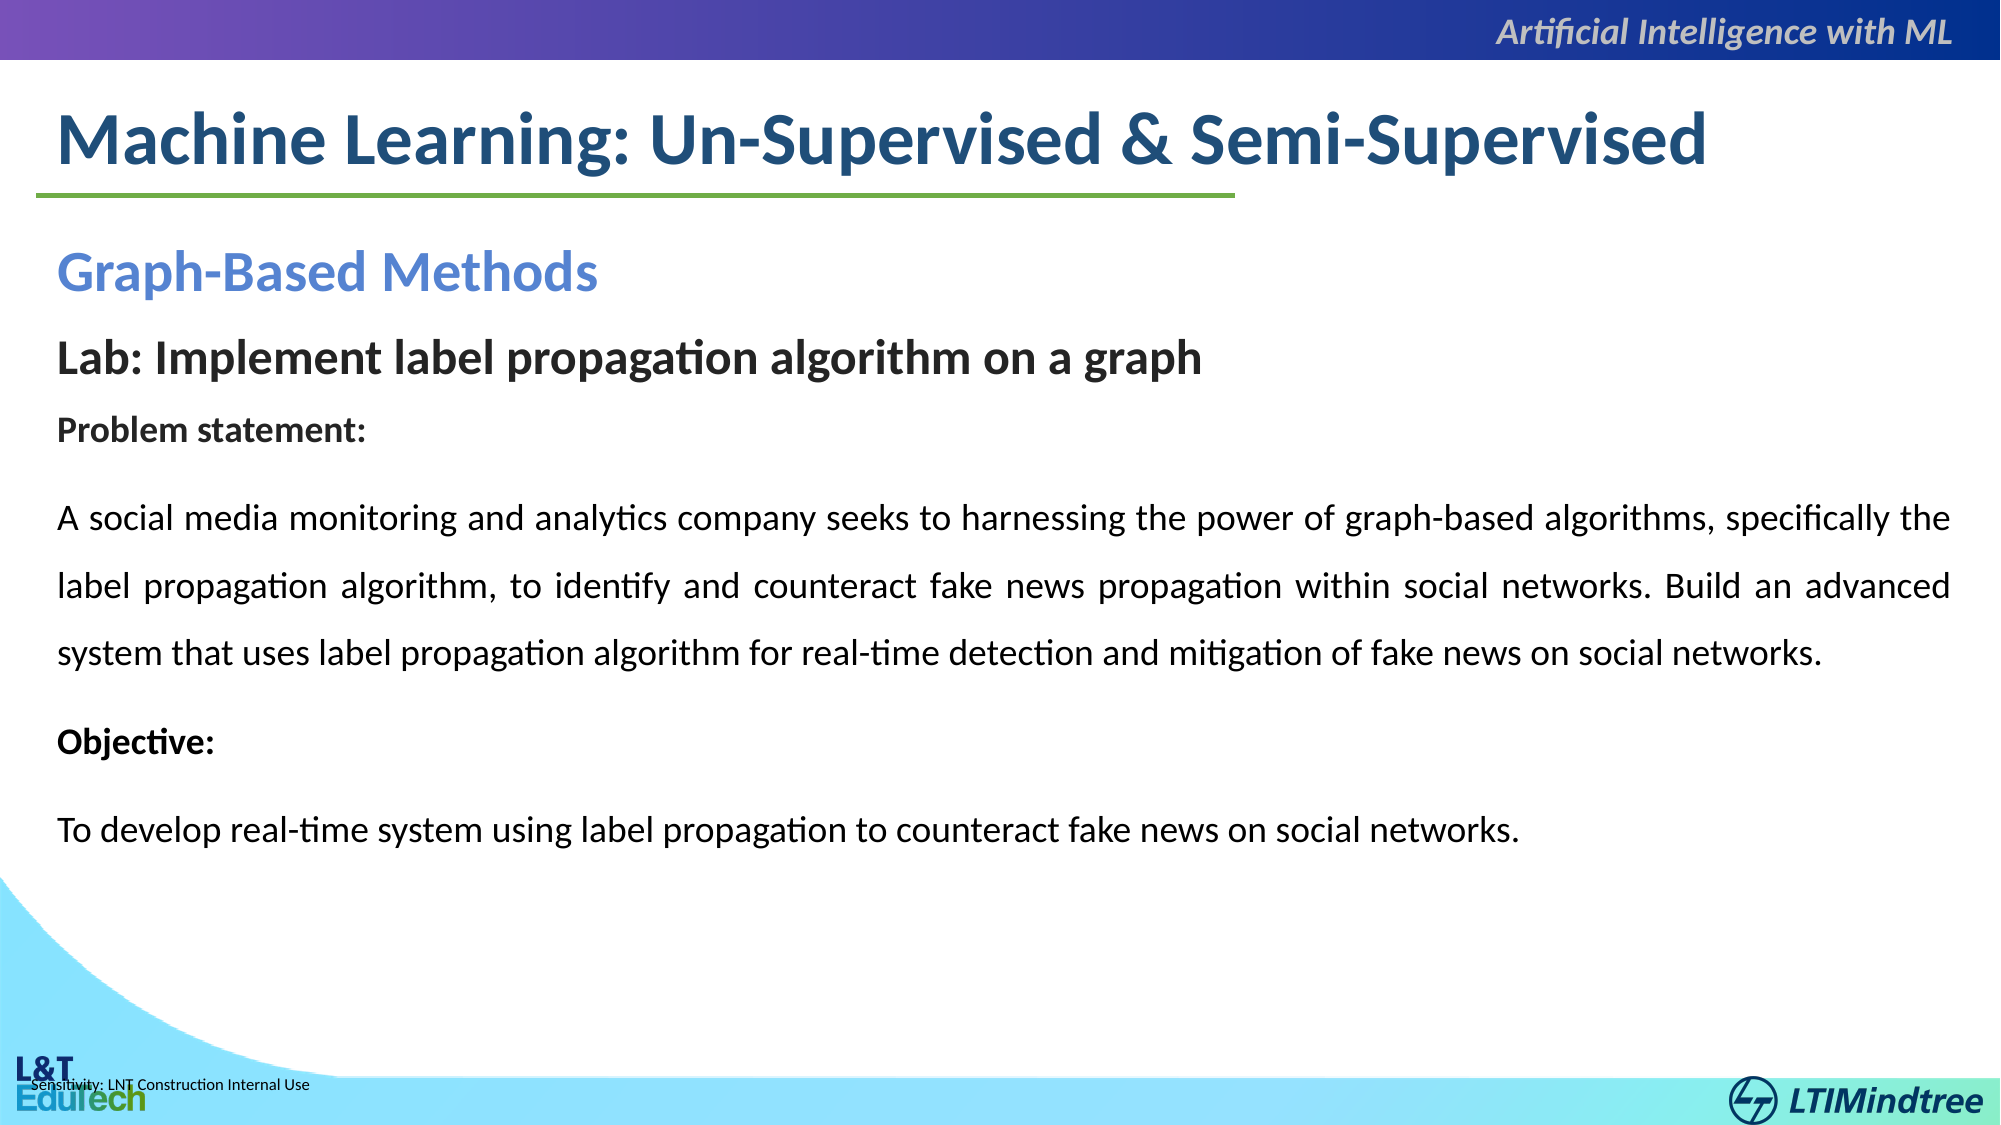

Artificial Intelligence with ML
Machine Learning: Un-Supervised & Semi-Supervised
Graph-Based Methods
Lab: Implement label propagation algorithm on a graph
Problem statement:
A social media monitoring and analytics company seeks to harnessing the power of graph-based algorithms, specifically the label propagation algorithm, to identify and counteract fake news propagation within social networks. Build an advanced system that uses label propagation algorithm for real-time detection and mitigation of fake news on social networks.
Objective:
To develop real-time system using label propagation to counteract fake news on social networks.